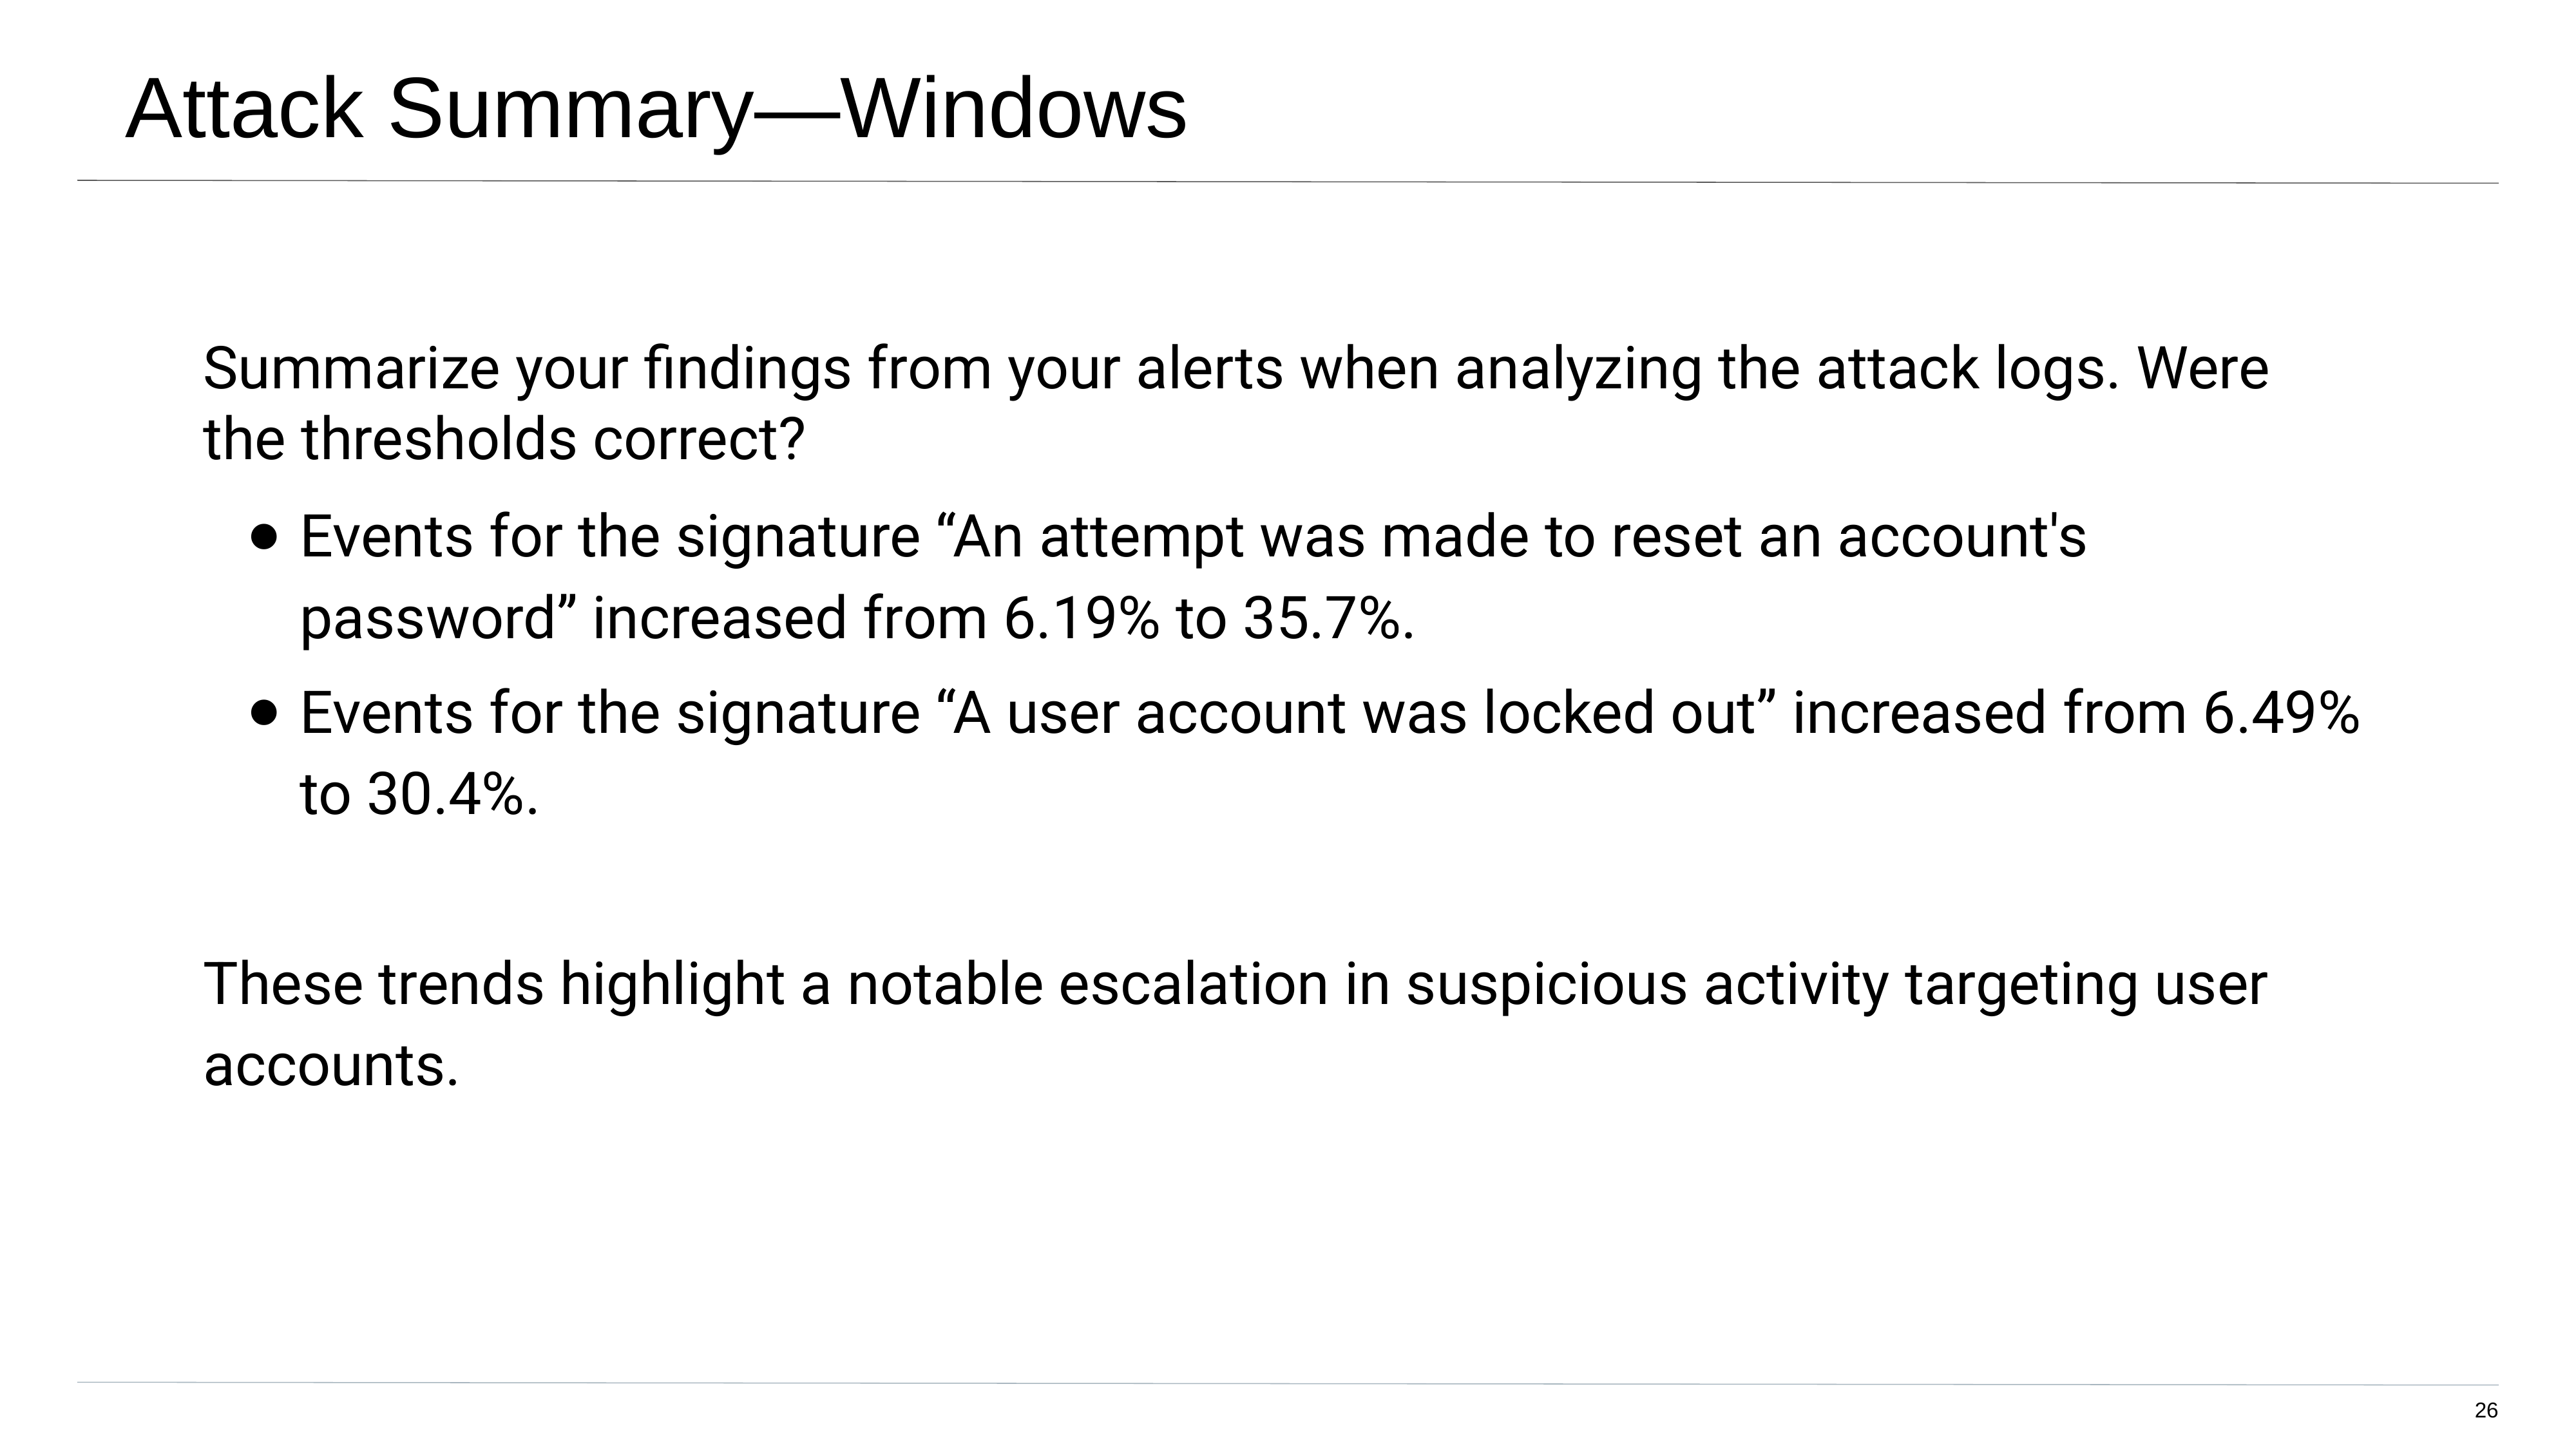

# Attack Summary—Windows

Summarize your findings from your alerts when analyzing the attack logs. Were the thresholds correct?
Events for the signature “An attempt was made to reset an account's password” increased from 6.19% to 35.7%.
Events for the signature “A user account was locked out” increased from 6.49% to 30.4%.

These trends highlight a notable escalation in suspicious activity targeting user accounts.

26